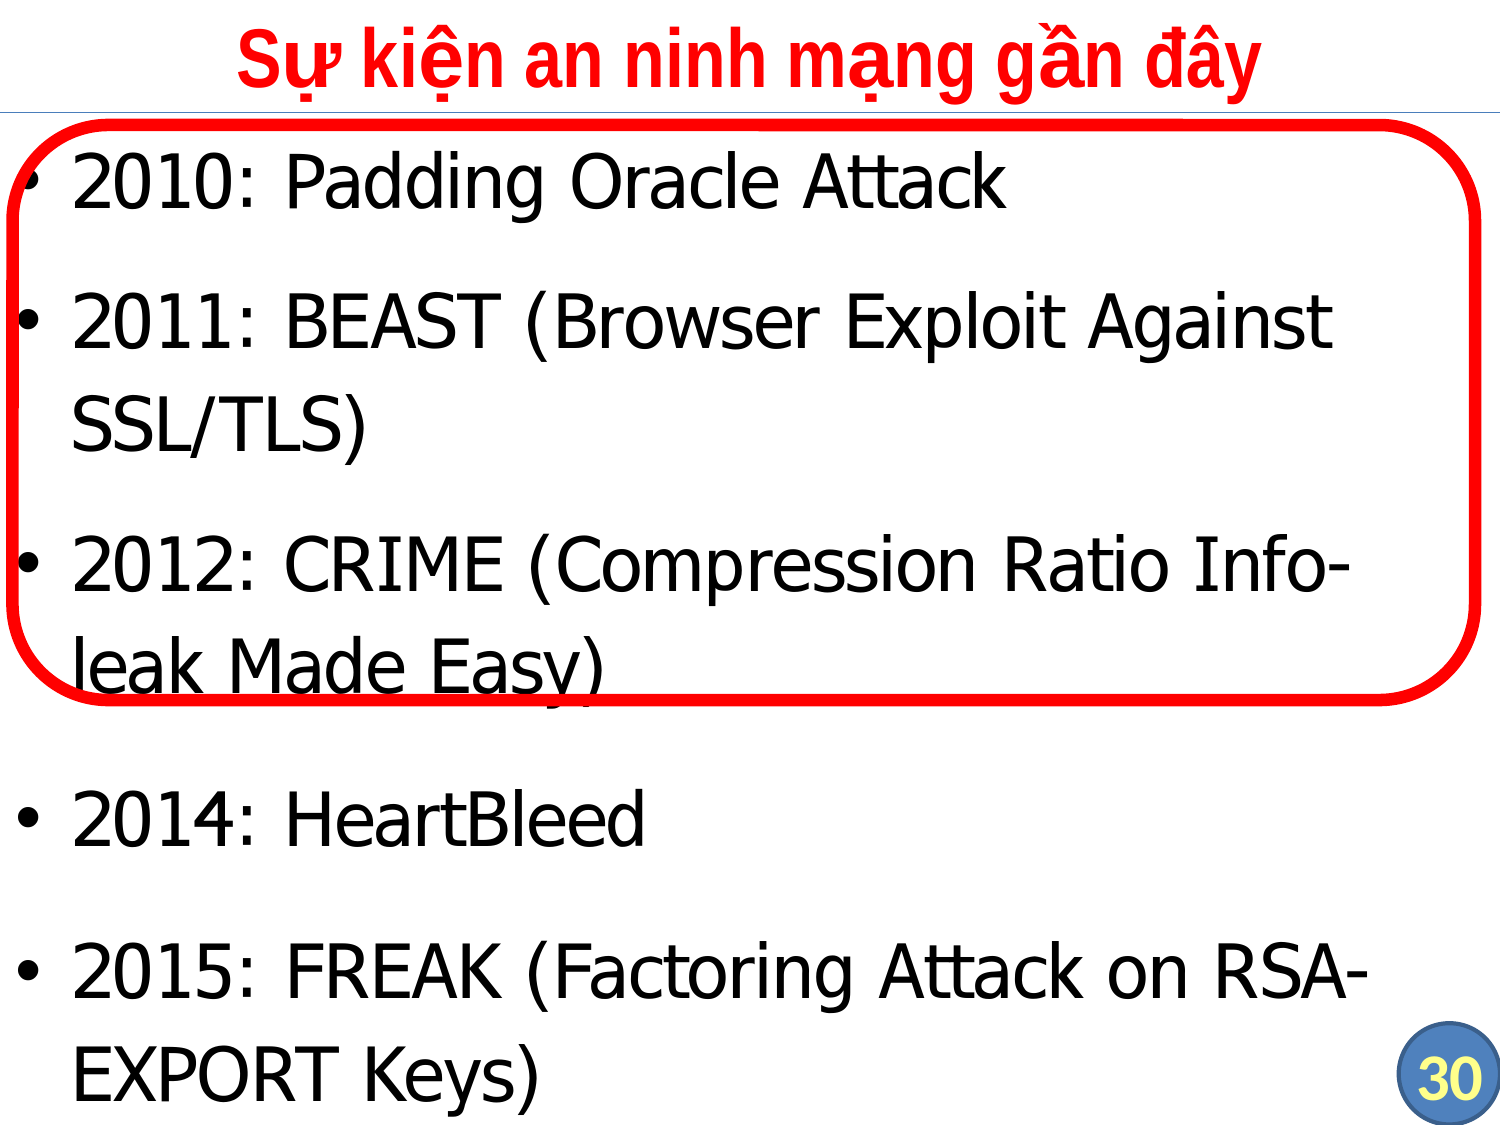

# Sự kiện an ninh mạng gần đây
2010: Padding Oracle Attack
2011: BEAST (Browser Exploit Against SSL/TLS)
2012: CRIME (Compression Ratio Info-leak Made Easy)
2014: HeartBleed
2015: FREAK (Factoring Attack on RSA-EXPORT Keys)

30